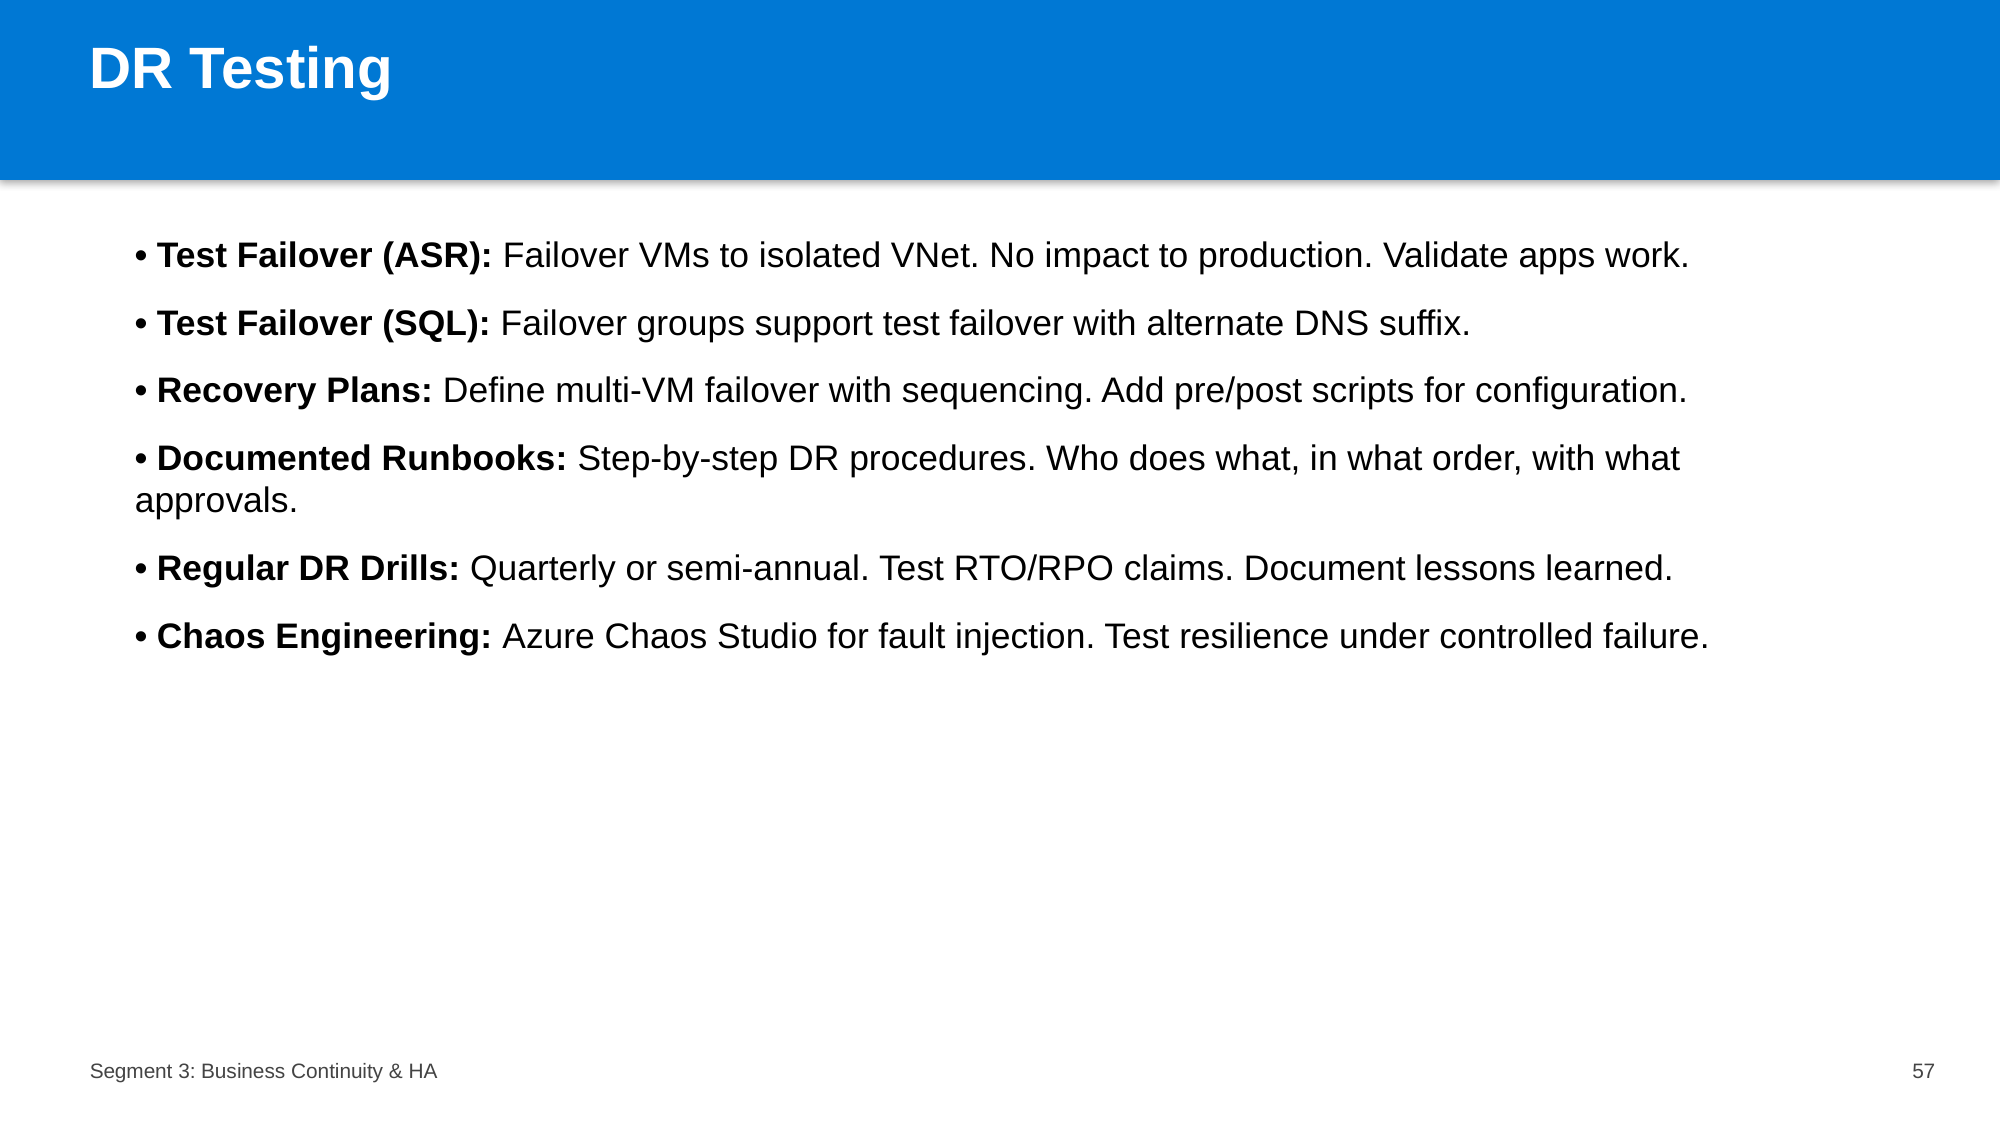

DR Testing
• Test Failover (ASR): Failover VMs to isolated VNet. No impact to production. Validate apps work.
• Test Failover (SQL): Failover groups support test failover with alternate DNS suffix.
• Recovery Plans: Define multi-VM failover with sequencing. Add pre/post scripts for configuration.
• Documented Runbooks: Step-by-step DR procedures. Who does what, in what order, with what approvals.
• Regular DR Drills: Quarterly or semi-annual. Test RTO/RPO claims. Document lessons learned.
• Chaos Engineering: Azure Chaos Studio for fault injection. Test resilience under controlled failure.
Segment 3: Business Continuity & HA
57